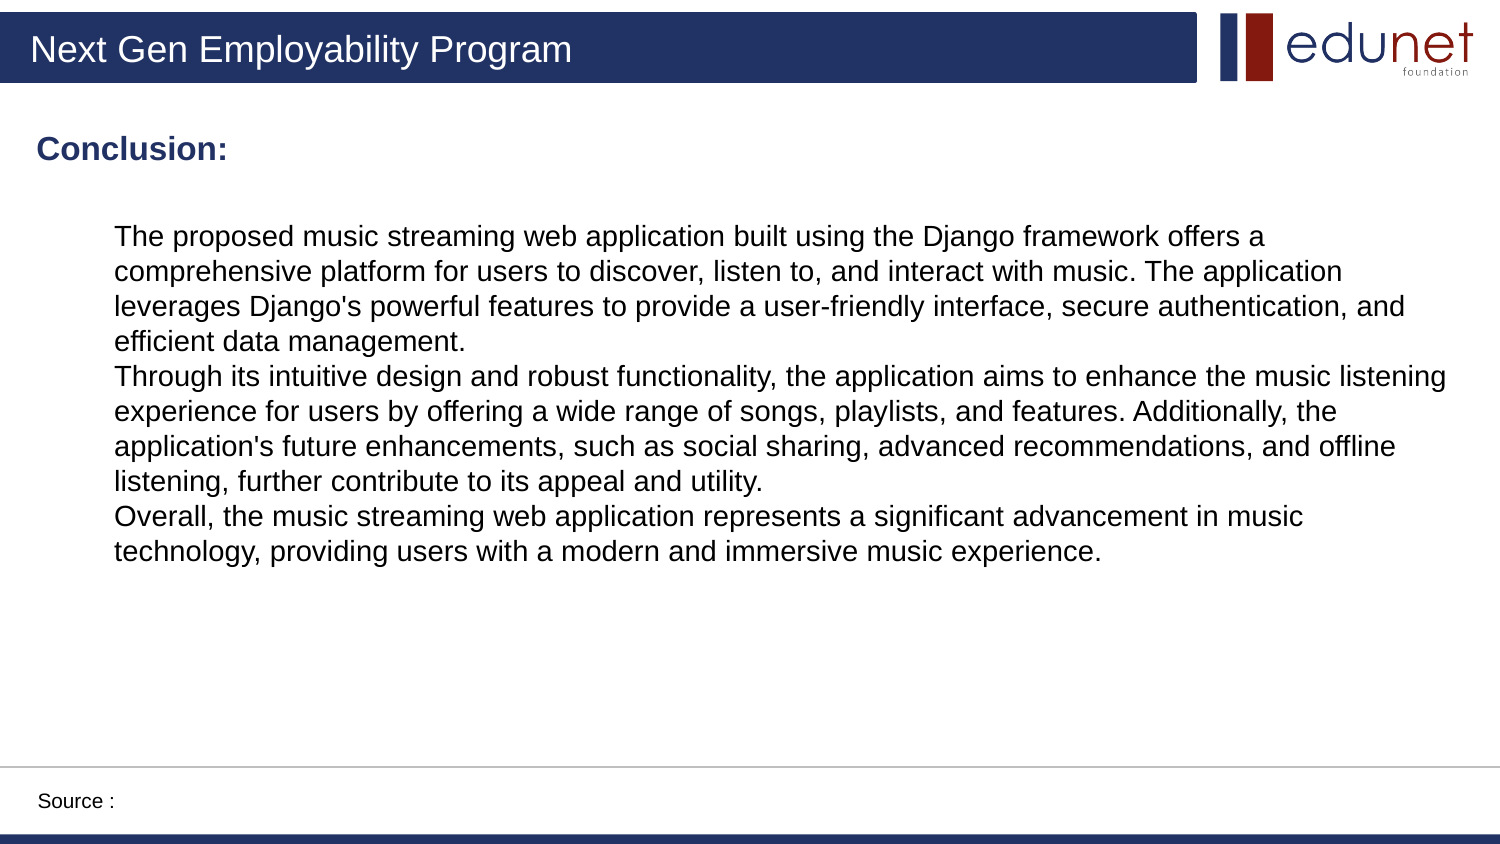

Conclusion:
The proposed music streaming web application built using the Django framework offers a comprehensive platform for users to discover, listen to, and interact with music. The application leverages Django's powerful features to provide a user-friendly interface, secure authentication, and efficient data management.
Through its intuitive design and robust functionality, the application aims to enhance the music listening experience for users by offering a wide range of songs, playlists, and features. Additionally, the application's future enhancements, such as social sharing, advanced recommendations, and offline listening, further contribute to its appeal and utility.
Overall, the music streaming web application represents a significant advancement in music technology, providing users with a modern and immersive music experience.

Source :